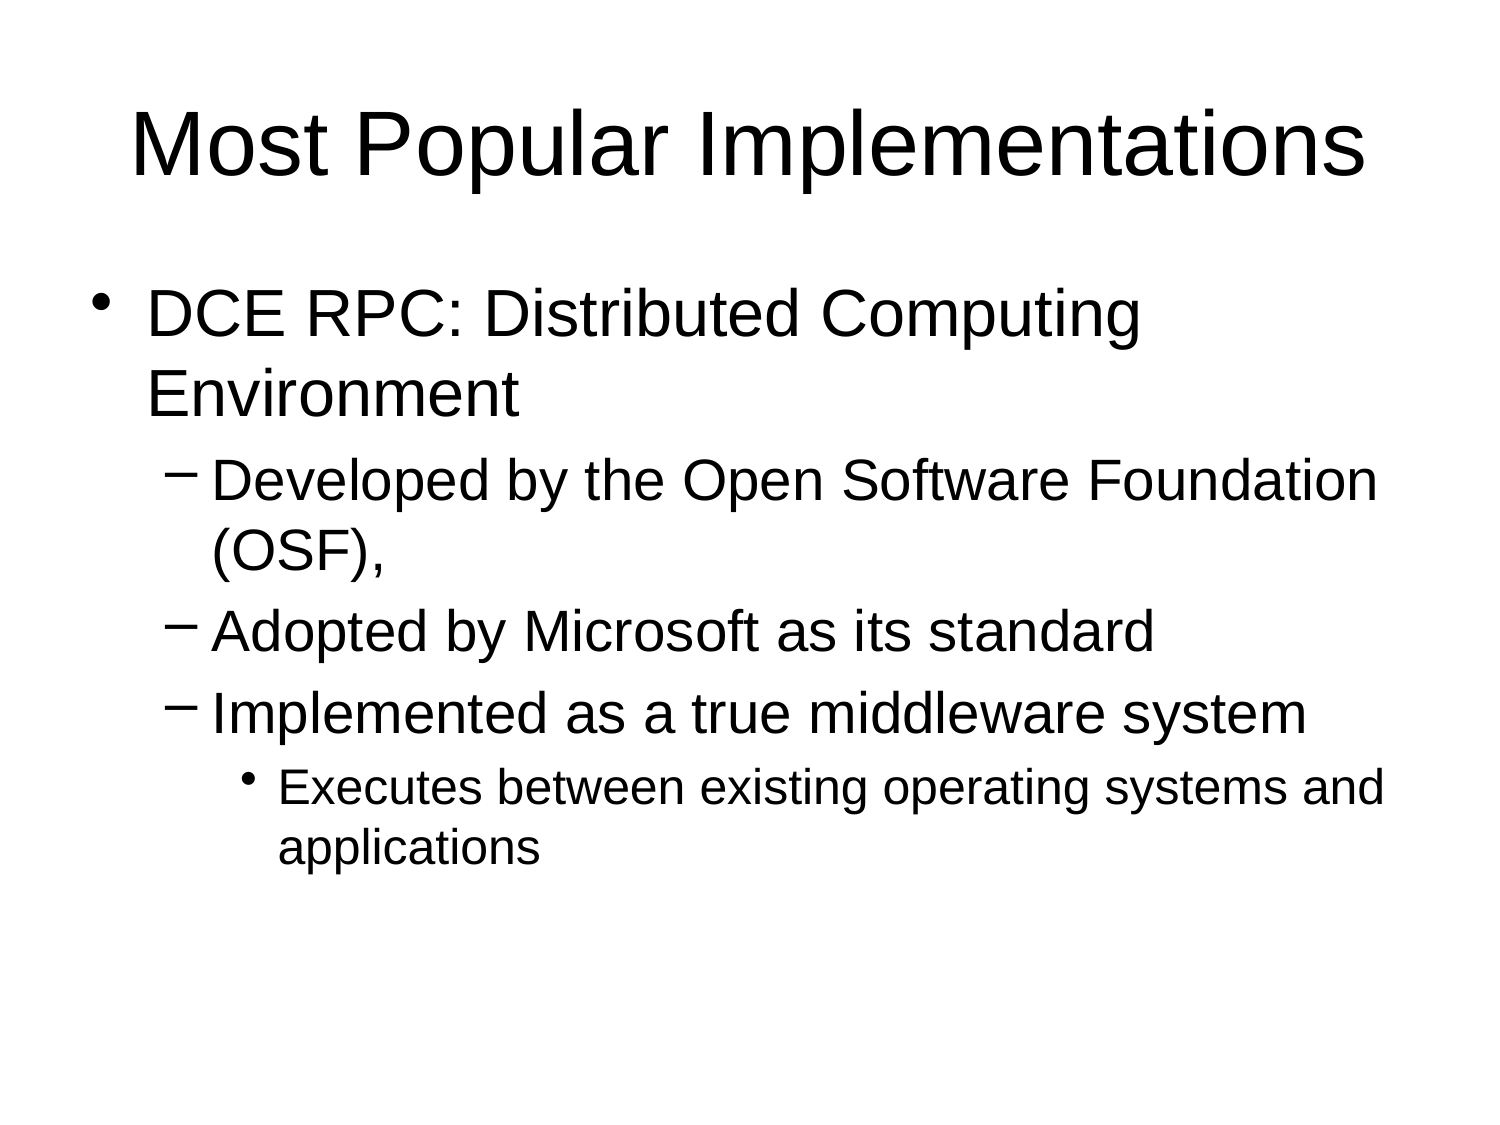

# Most Popular Implementations
DCE RPC: Distributed Computing Environment
Developed by the Open Software Foundation (OSF),
Adopted by Microsoft as its standard
Implemented as a true middleware system
Executes between existing operating systems and applications